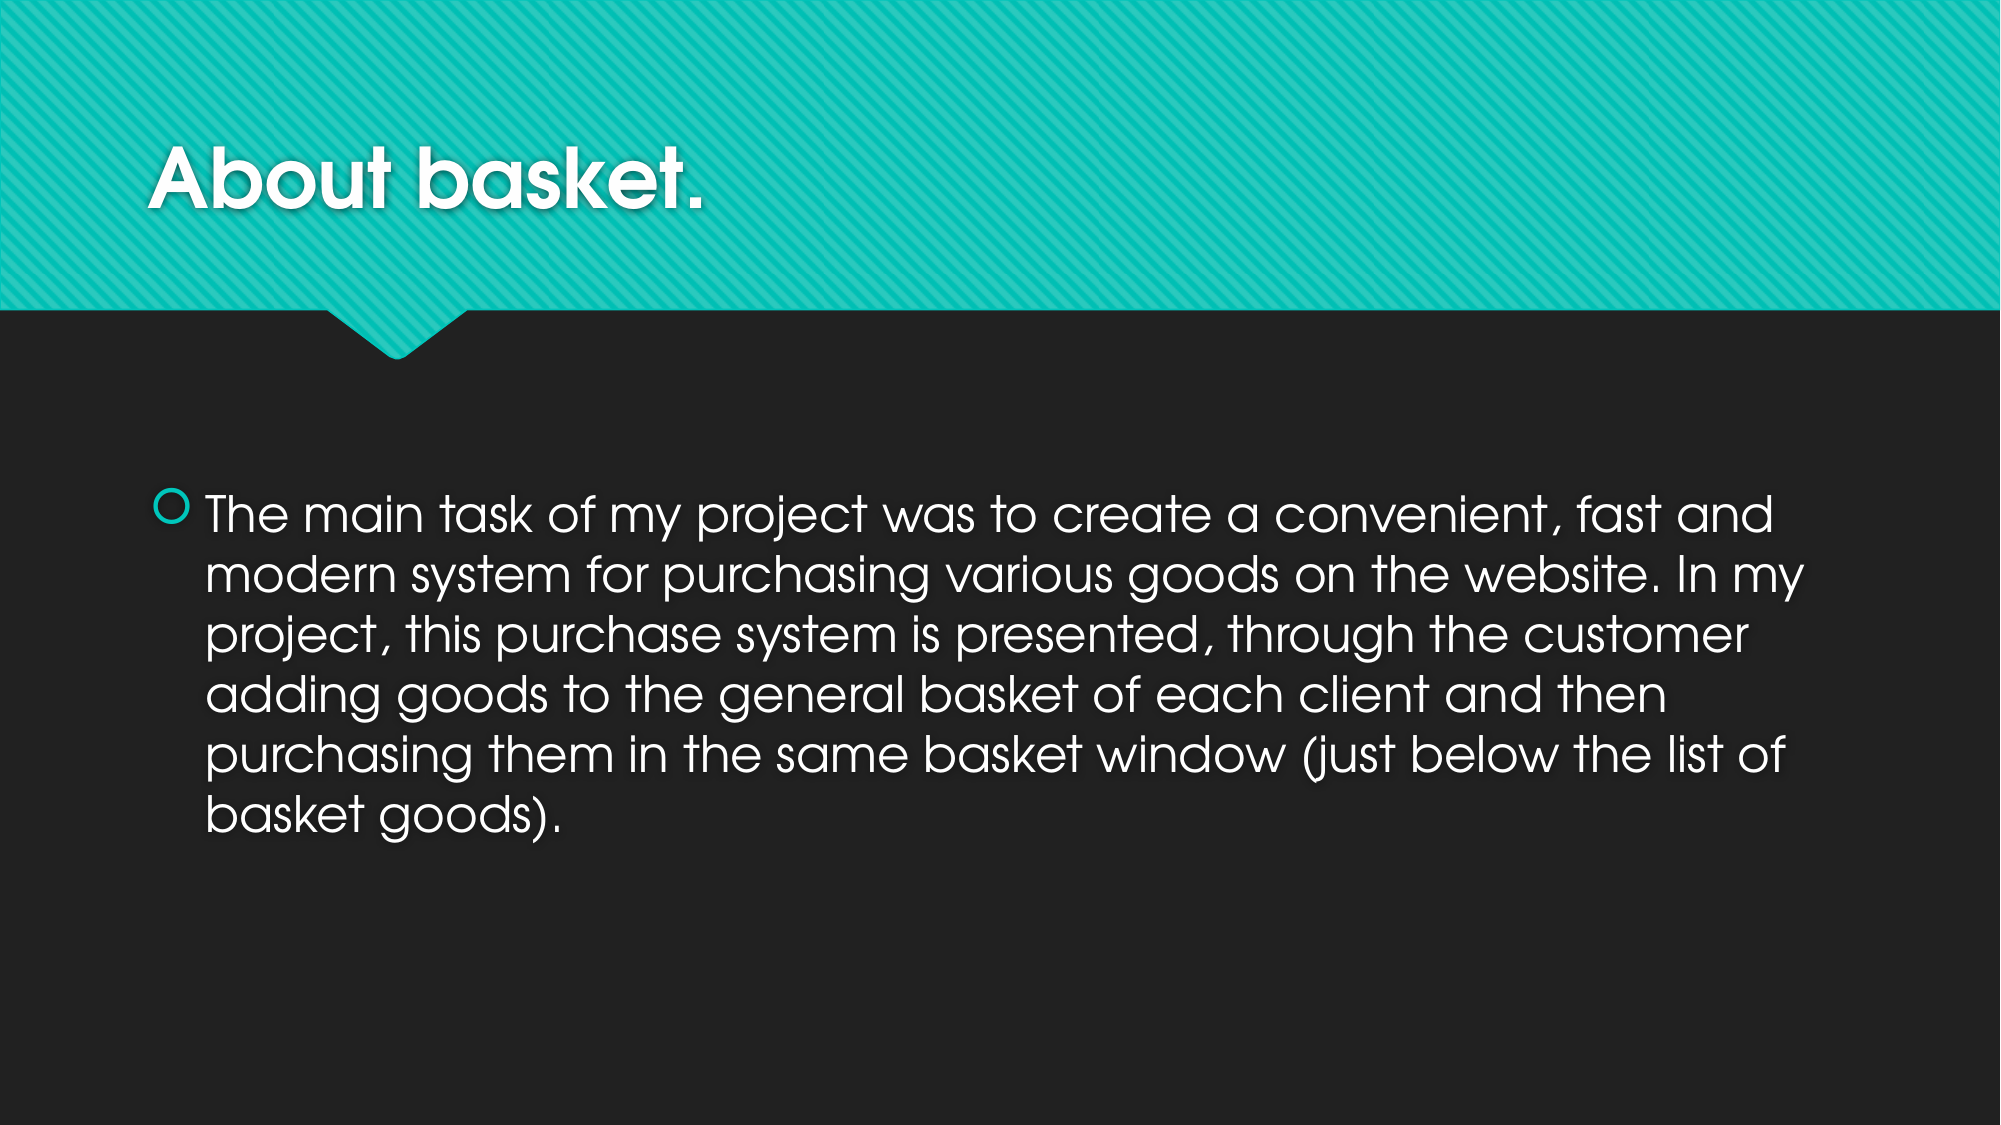

# About basket.
The main task of my project was to create a convenient, fast and modern system for purchasing various goods on the website. In my project, this purchase system is presented, through the customer adding goods to the general basket of each client and then purchasing them in the same basket window (just below the list of basket goods).